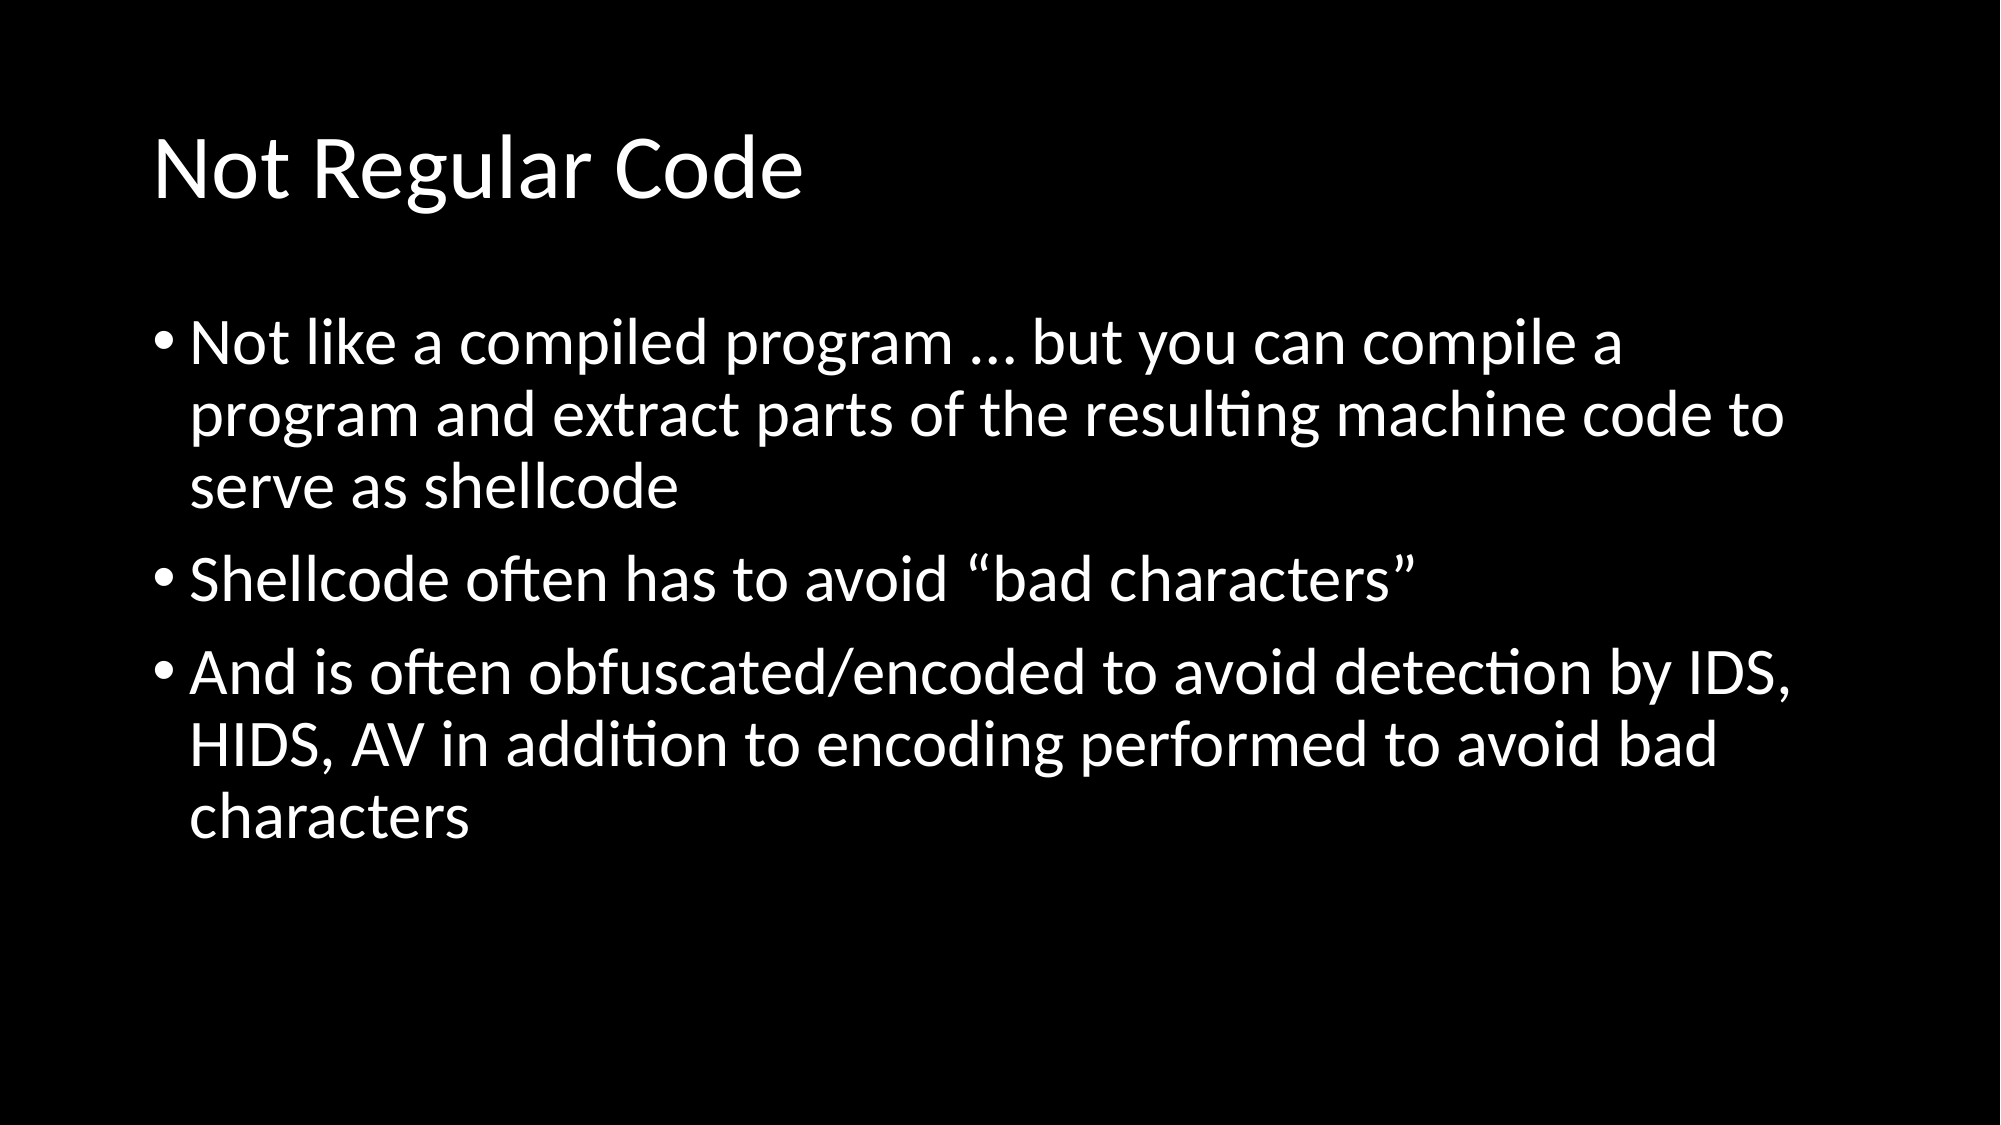

# Not Regular Code
Not like a compiled program … but you can compile a program and extract parts of the resulting machine code to serve as shellcode
Shellcode often has to avoid “bad characters”
And is often obfuscated/encoded to avoid detection by IDS, HIDS, AV in addition to encoding performed to avoid bad characters